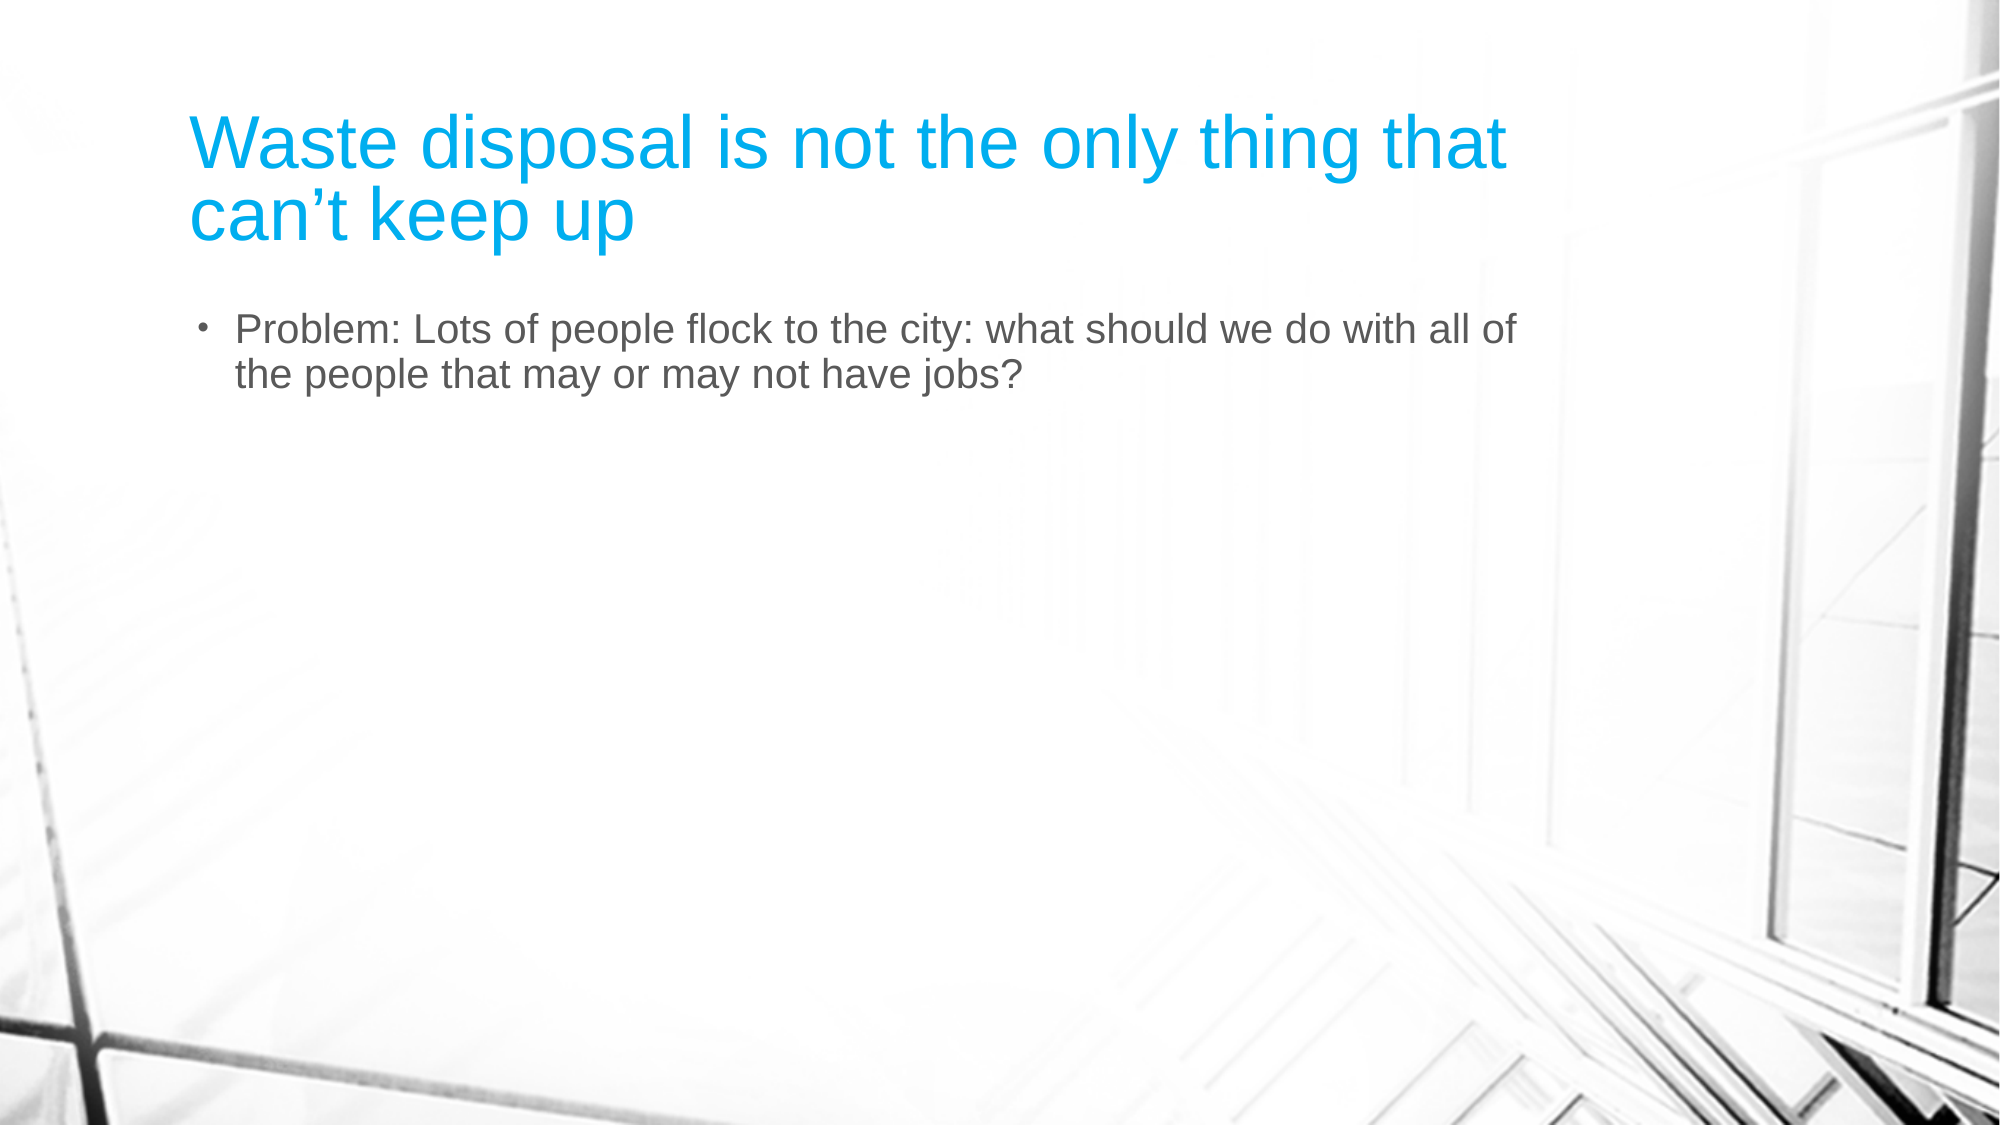

# Waste disposal is not the only thing that can’t keep up
Problem: Lots of people flock to the city: what should we do with all of the people that may or may not have jobs?